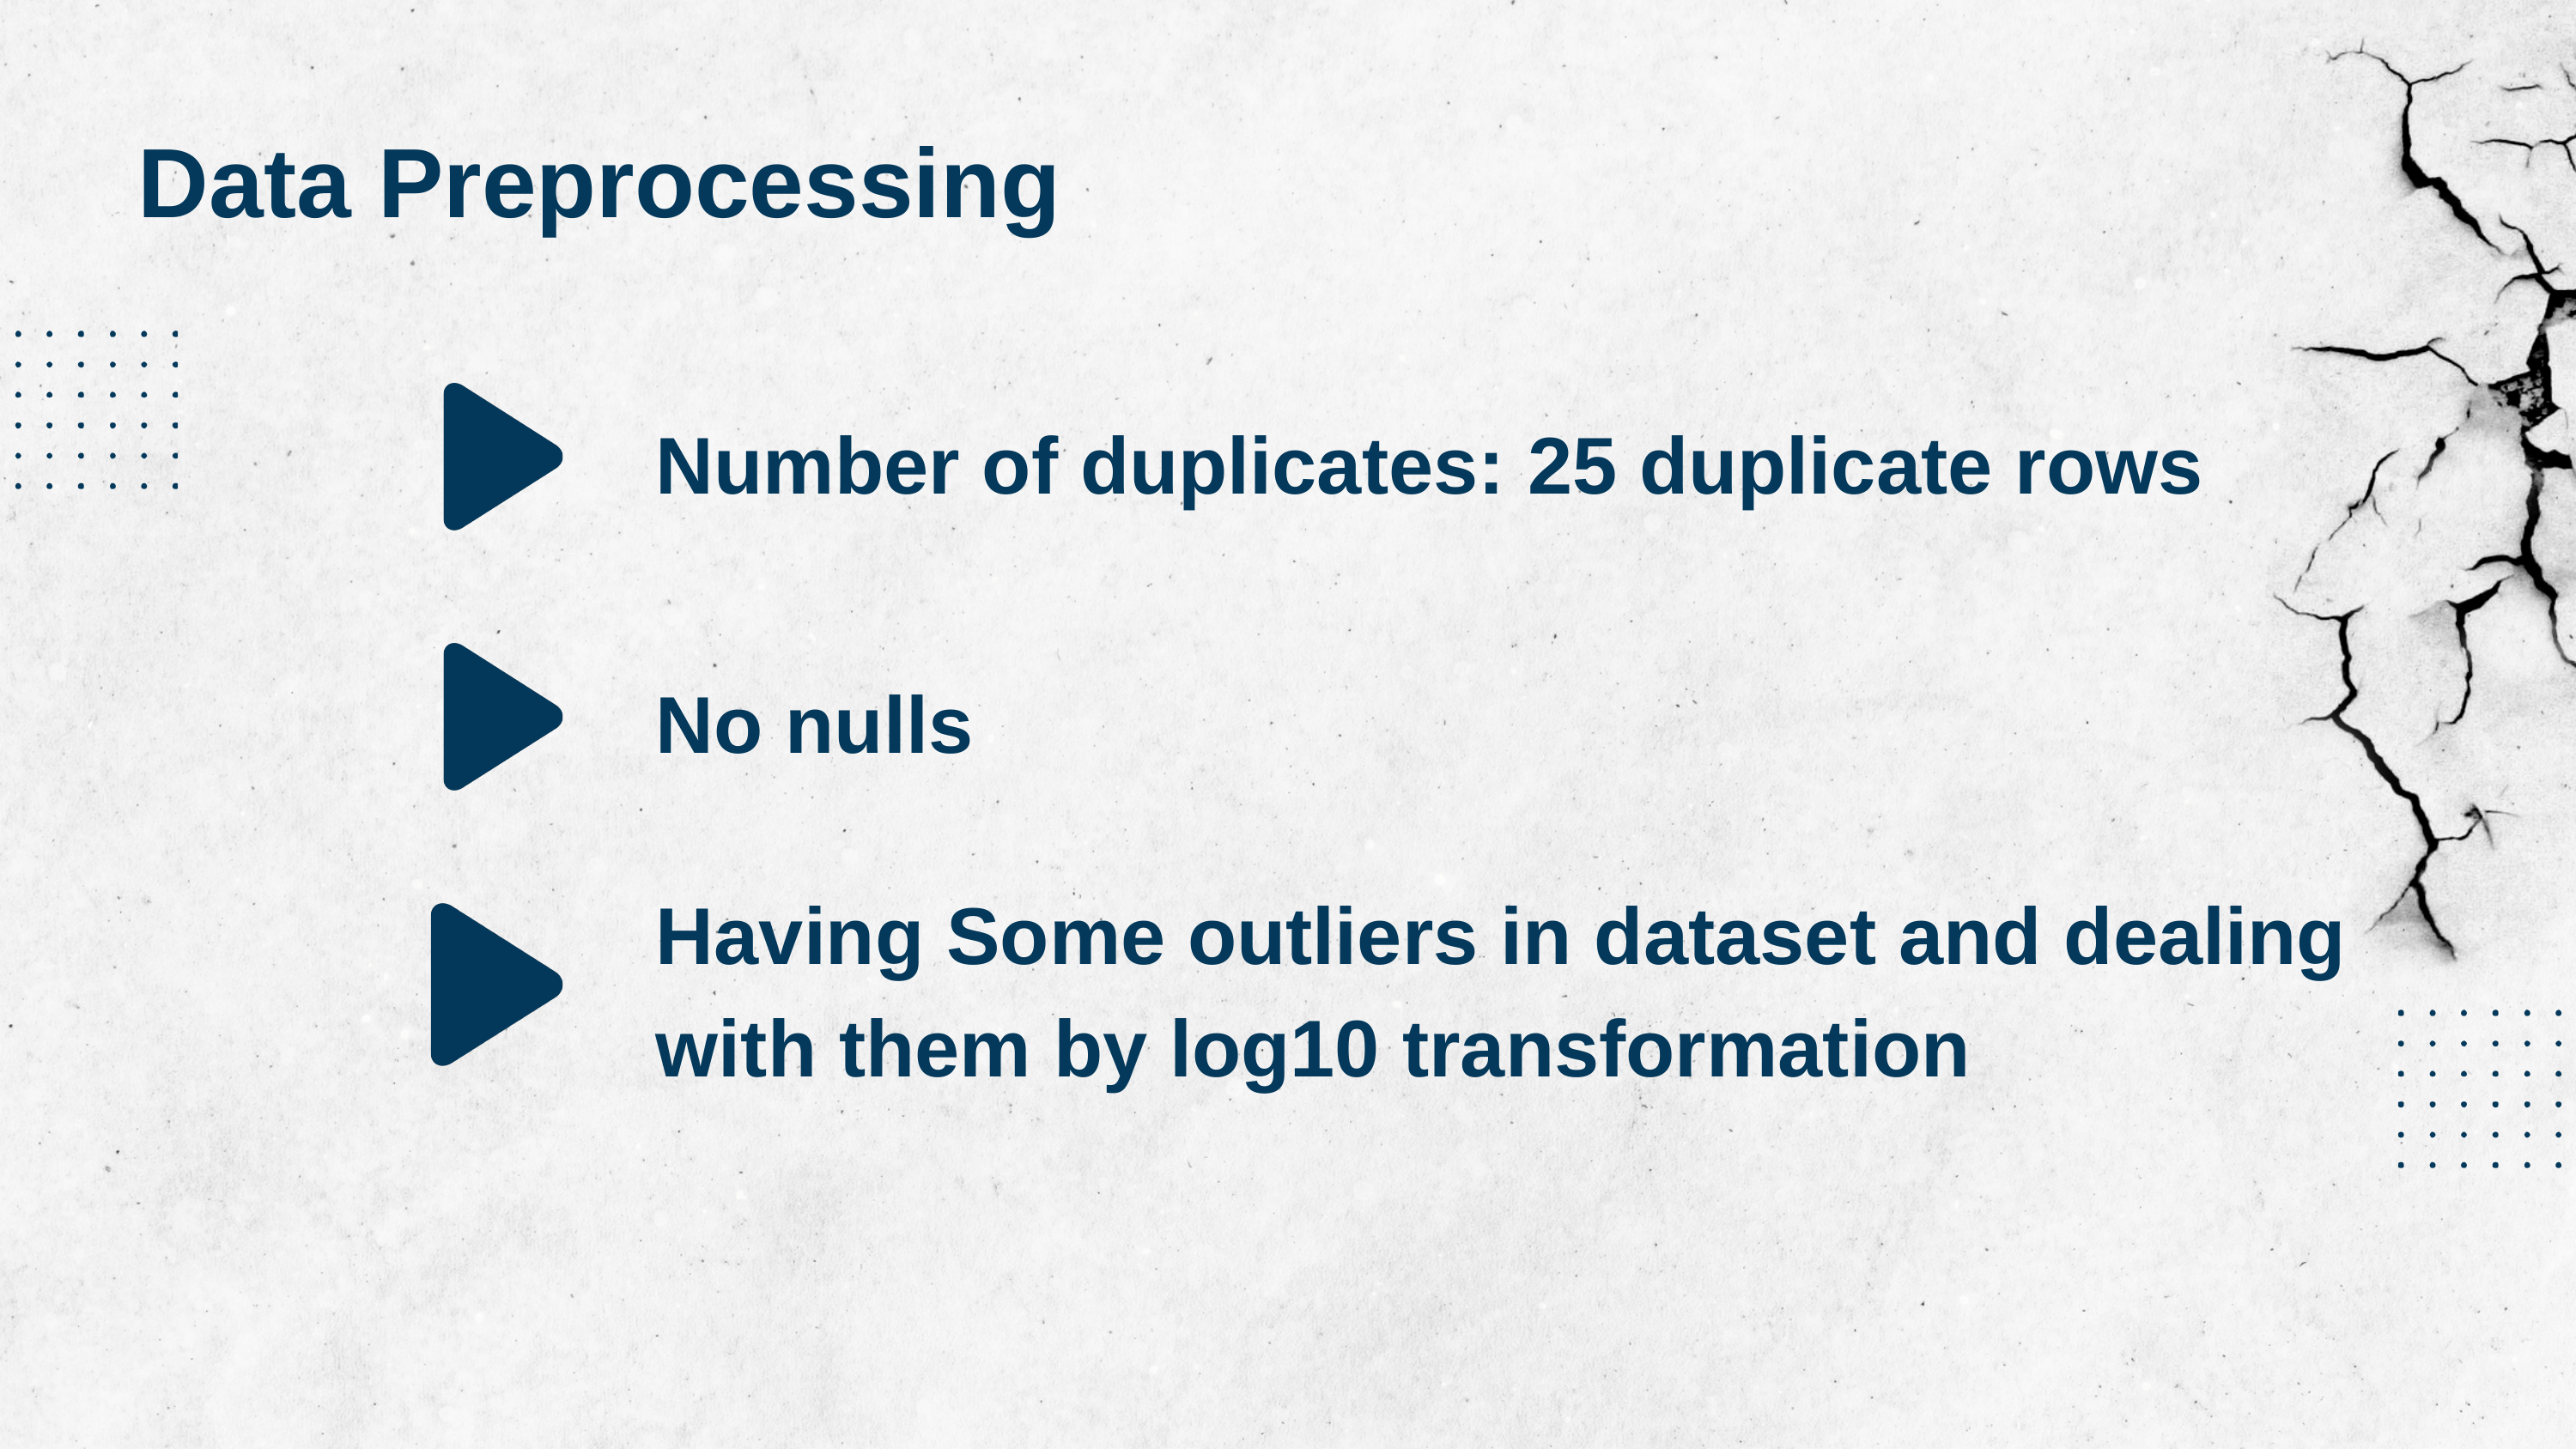

Data Preprocessing

Number of duplicates: 25 duplicate rows

No nulls
Having Some outliers in dataset and dealing with them by log10 transformation